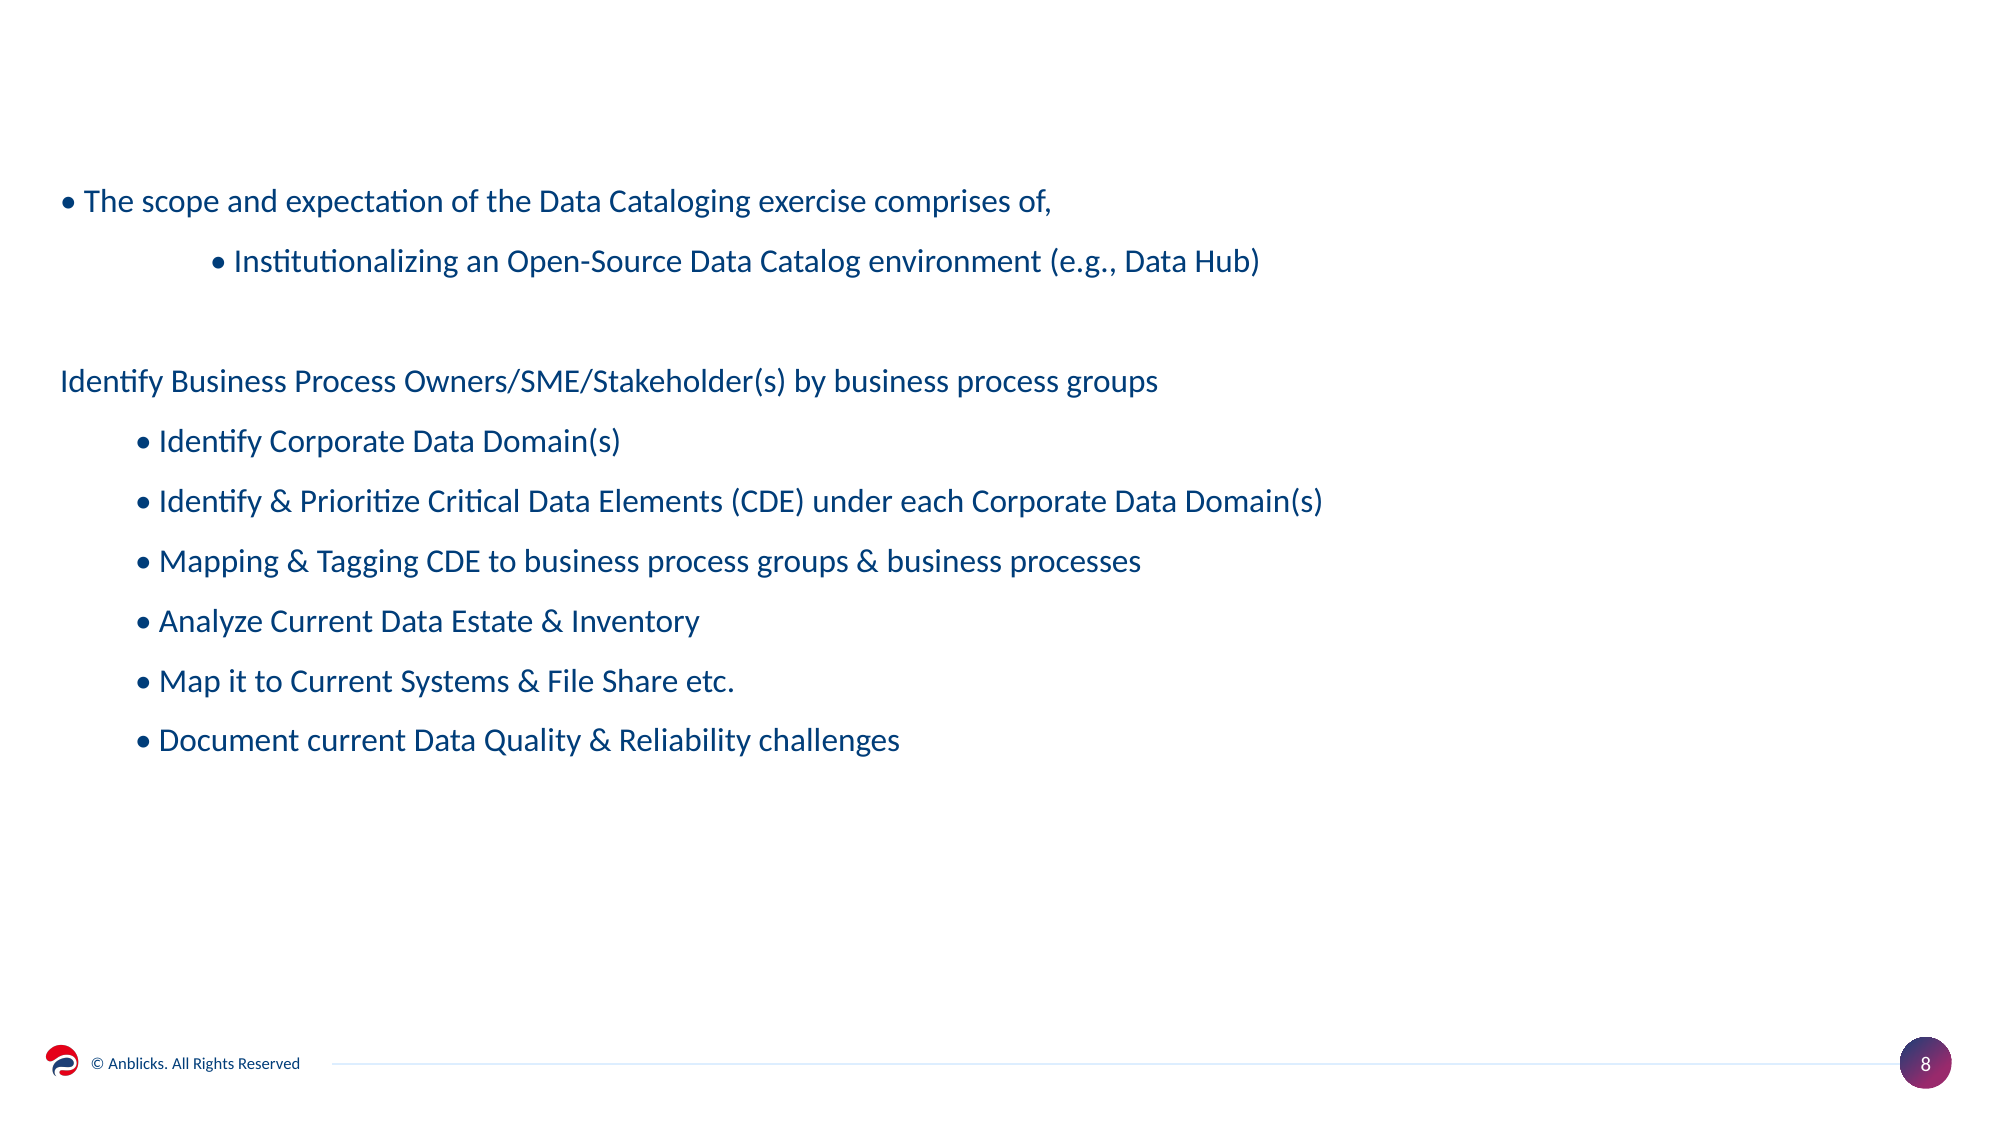

#
• The scope and expectation of the Data Cataloging exercise comprises of,
	• Institutionalizing an Open-Source Data Catalog environment (e.g., Data Hub)

Identify Business Process Owners/SME/Stakeholder(s) by business process groups
• Identify Corporate Data Domain(s)
• Identify & Prioritize Critical Data Elements (CDE) under each Corporate Data Domain(s)
• Mapping & Tagging CDE to business process groups & business processes
• Analyze Current Data Estate & Inventory
• Map it to Current Systems & File Share etc.
• Document current Data Quality & Reliability challenges